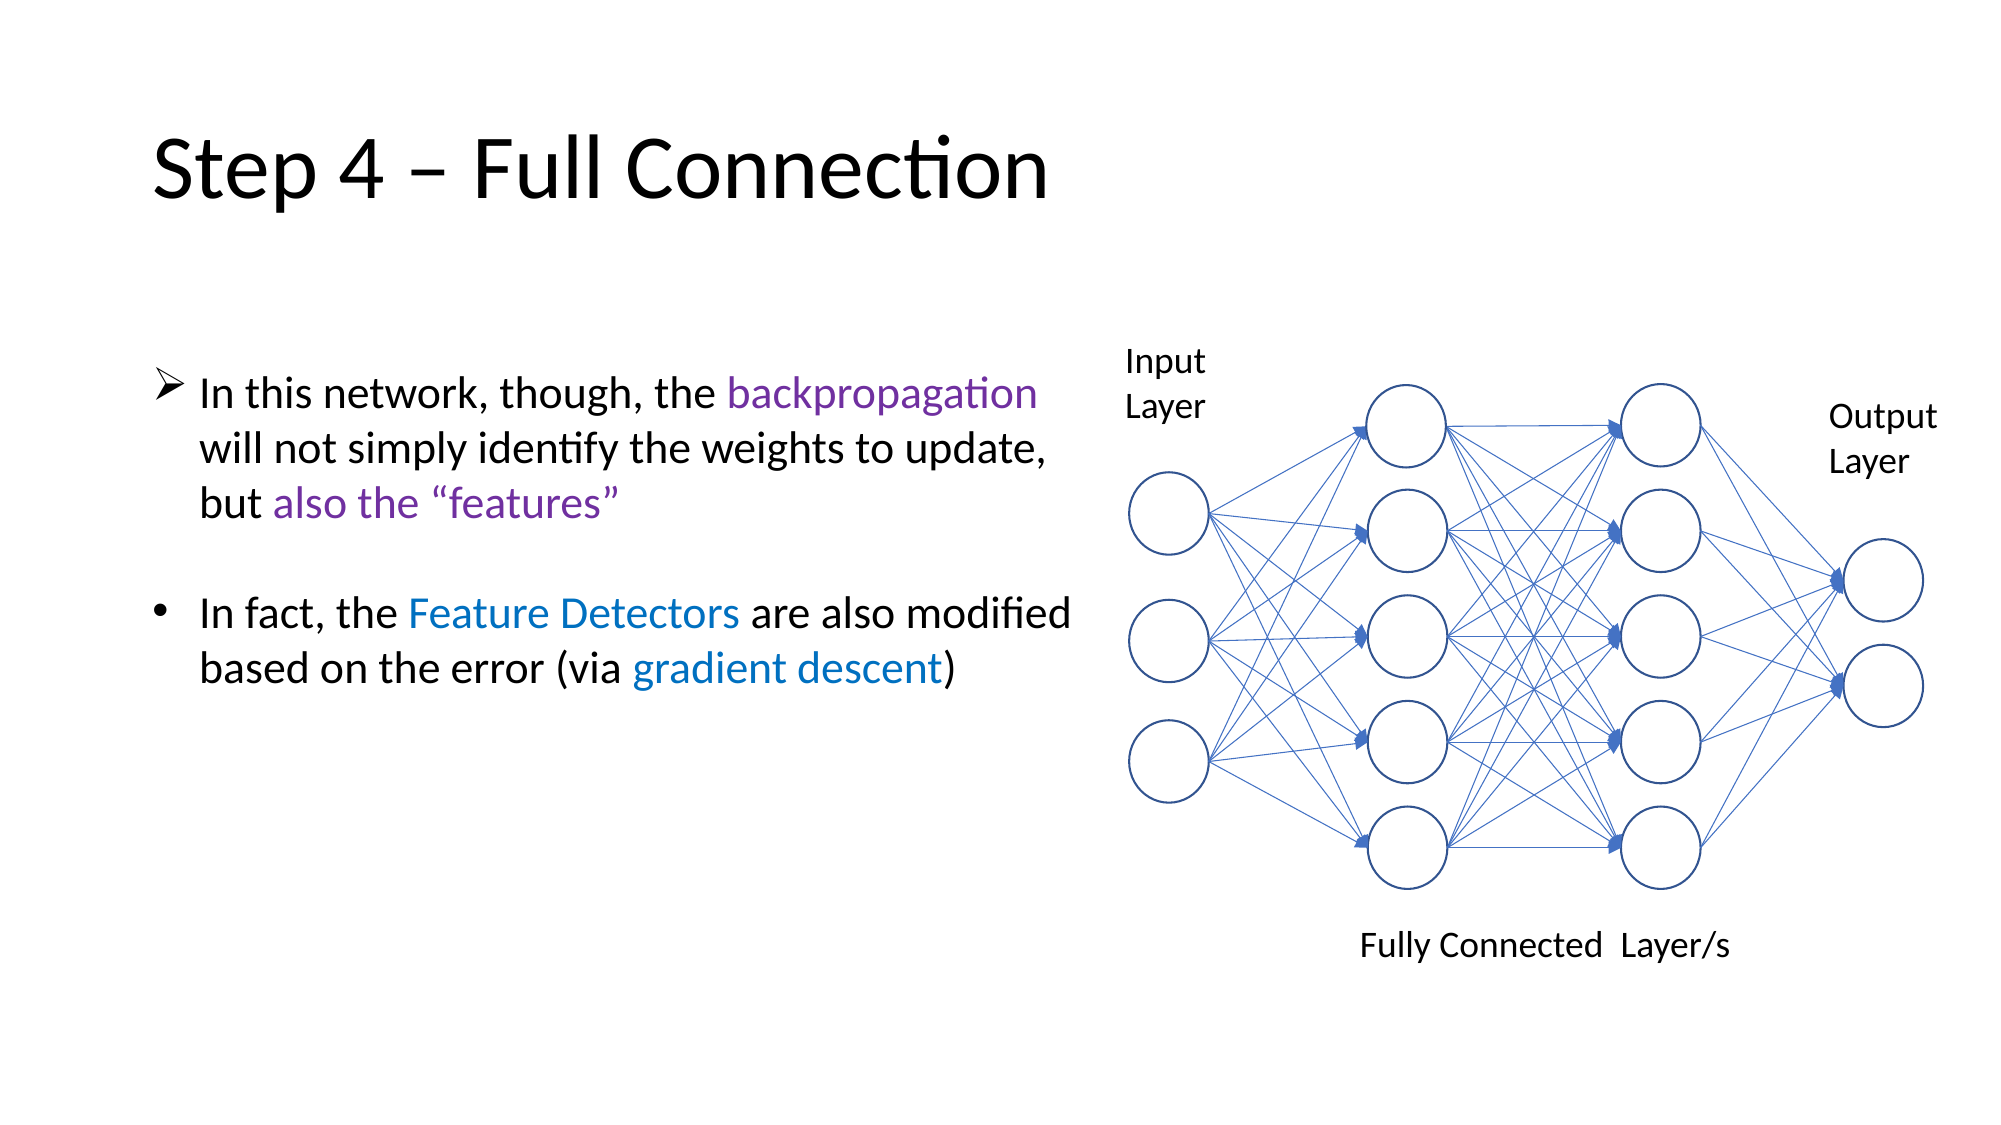

# Step 4 – Full Connection
Input Layer
In this network, though, the backpropagation will not simply identify the weights to update, but also the “features”

In fact, the Feature Detectors are also modified based on the error (via gradient descent)

Output Layer
Fully Connected  Layer/s